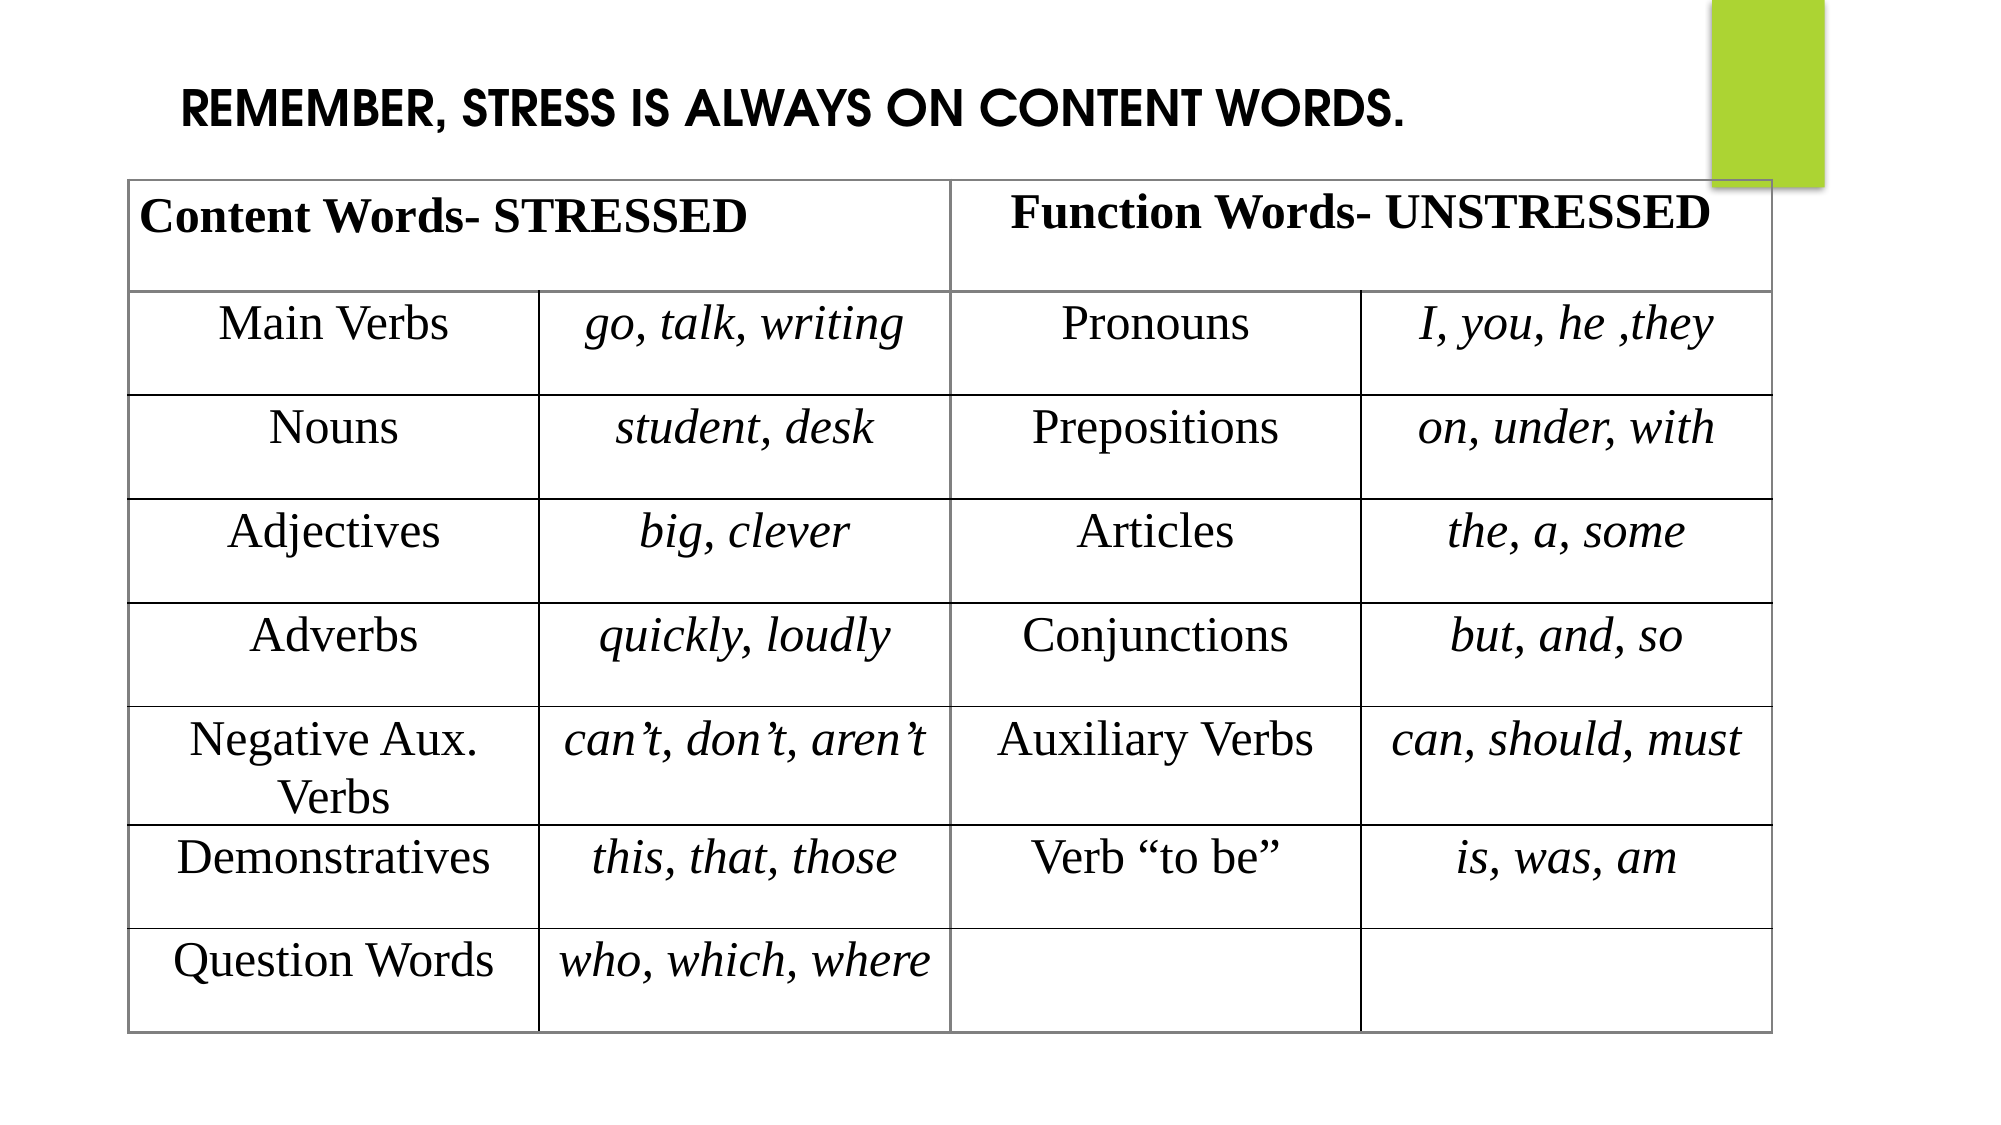

REMEMBER, STRESS IS ALWAYS ON CONTENT WORDS.
| Content Words- STRESSED |  | Function Words- UNSTRESSED |  |
| --- | --- | --- | --- |
| Main Verbs | go, talk, writing | Pronouns | I, you, he ,they |
| Nouns | student, desk | Prepositions | on, under, with |
| Adjectives | big, clever | Articles | the, a, some |
| Adverbs | quickly, loudly | Conjunctions | but, and, so |
| Negative Aux. Verbs | can’t, don’t, aren’t | Auxiliary Verbs | can, should, must |
| Demonstratives | this, that, those | Verb “to be” | is, was, am |
| Question Words | who, which, where |  |  |